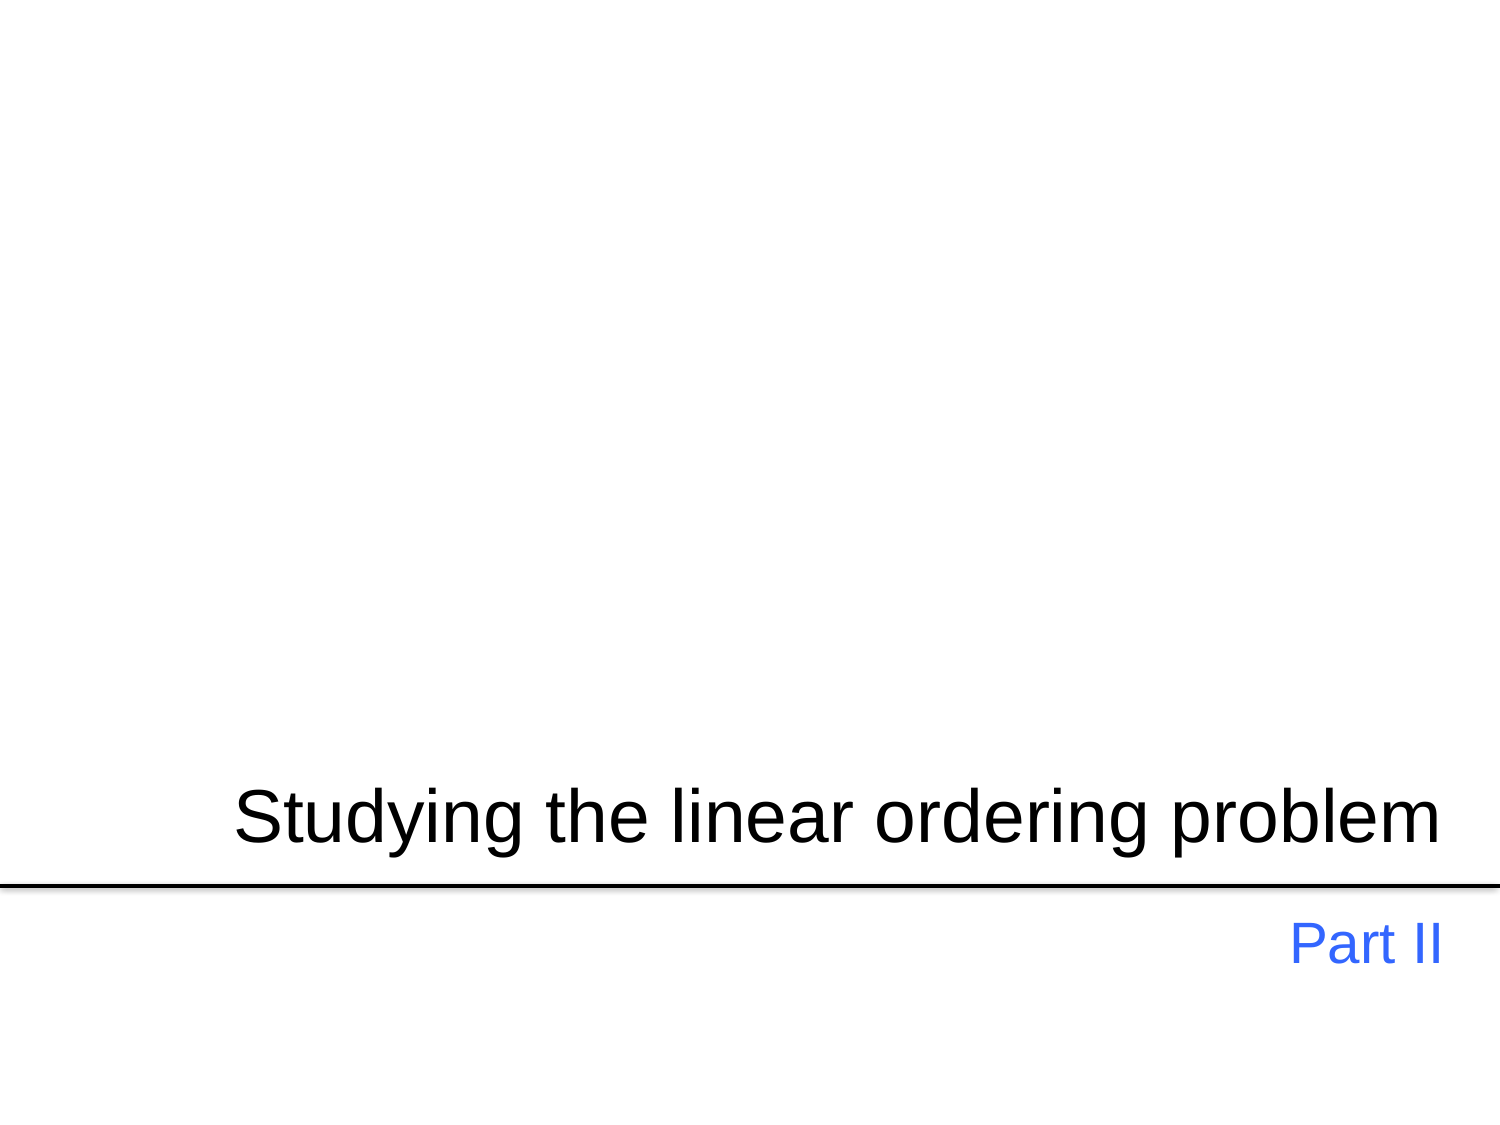

# Studying the linear ordering problem
Part II